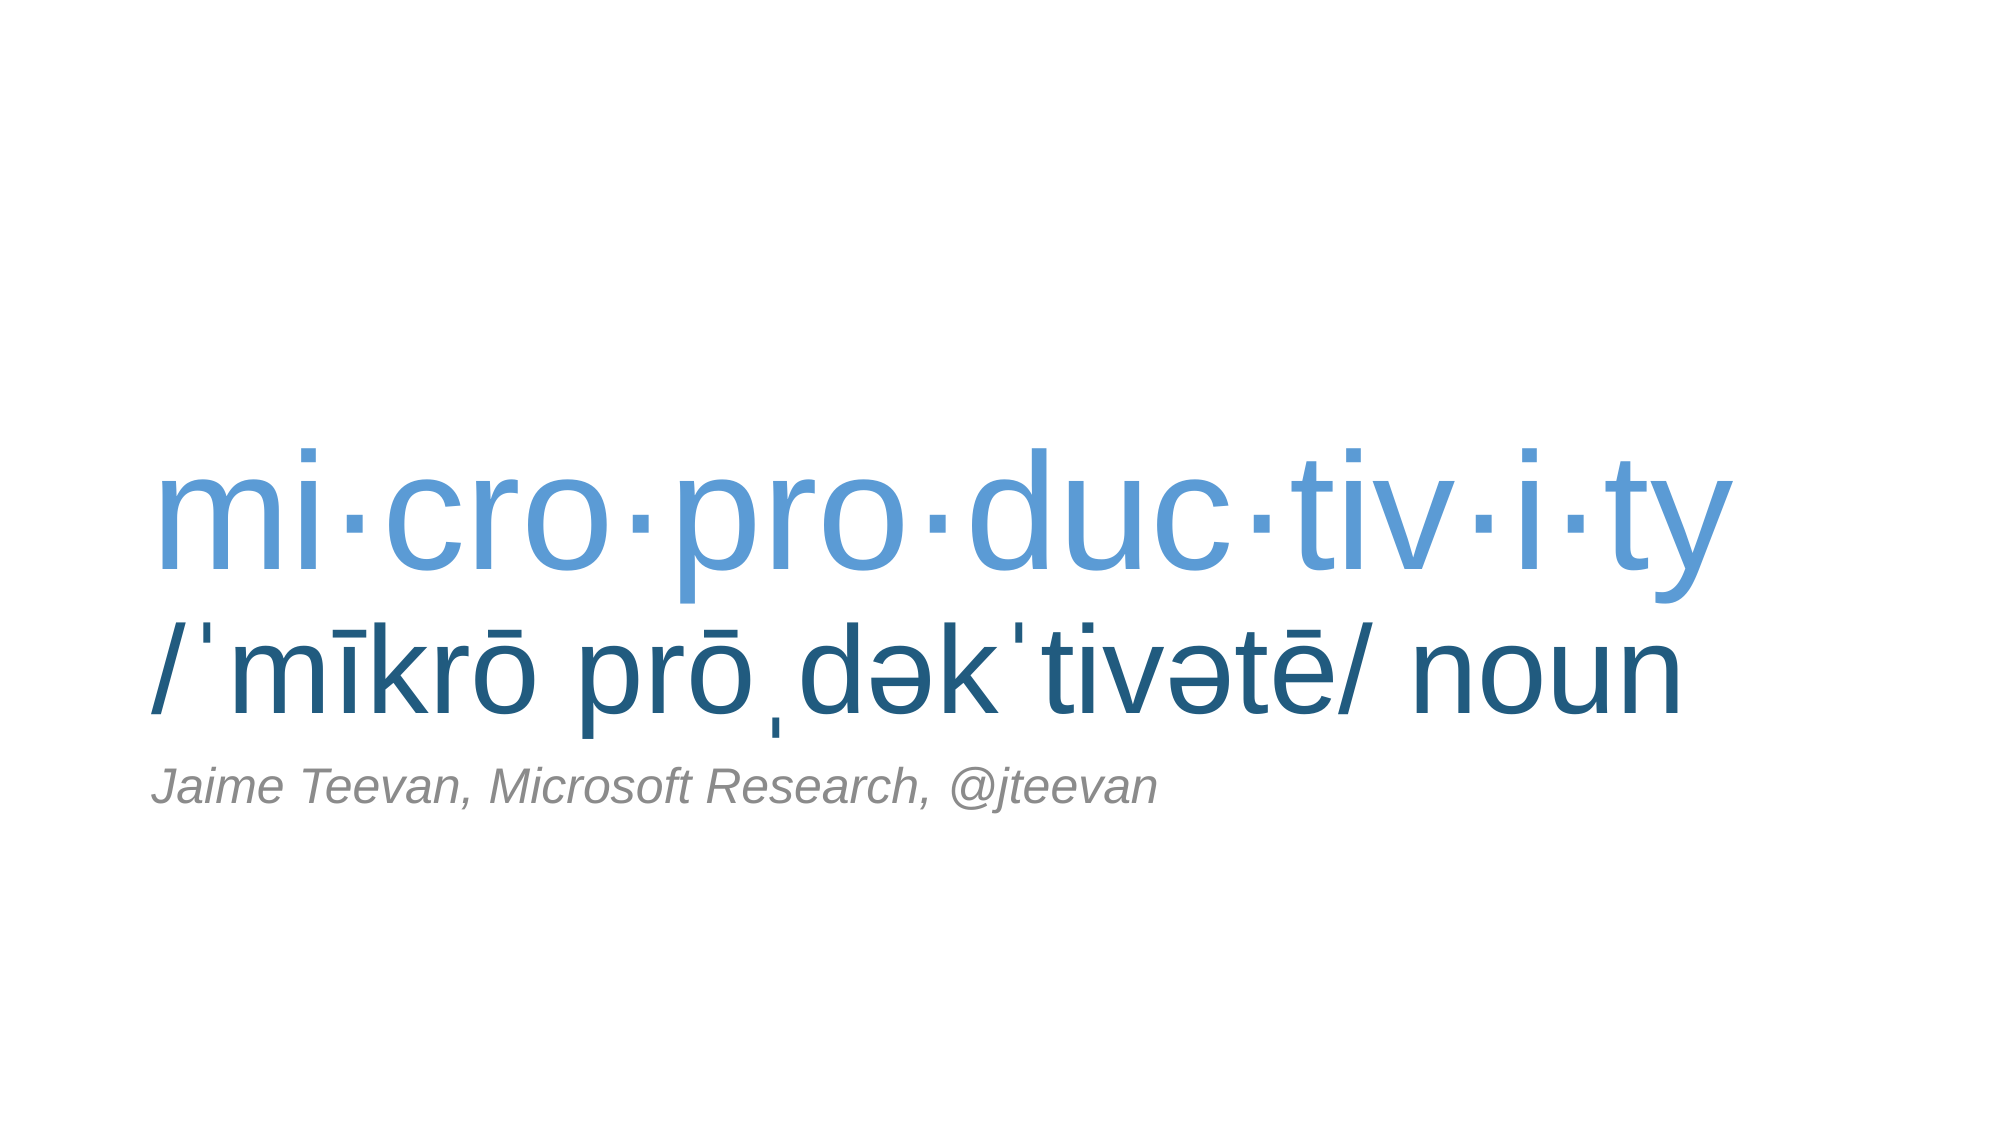

# mi·cro·pro·duc·tiv·i·ty /ˈmīkrō prōˌdəkˈtivətē/ noun
Jaime Teevan, Microsoft Research, @jteevan